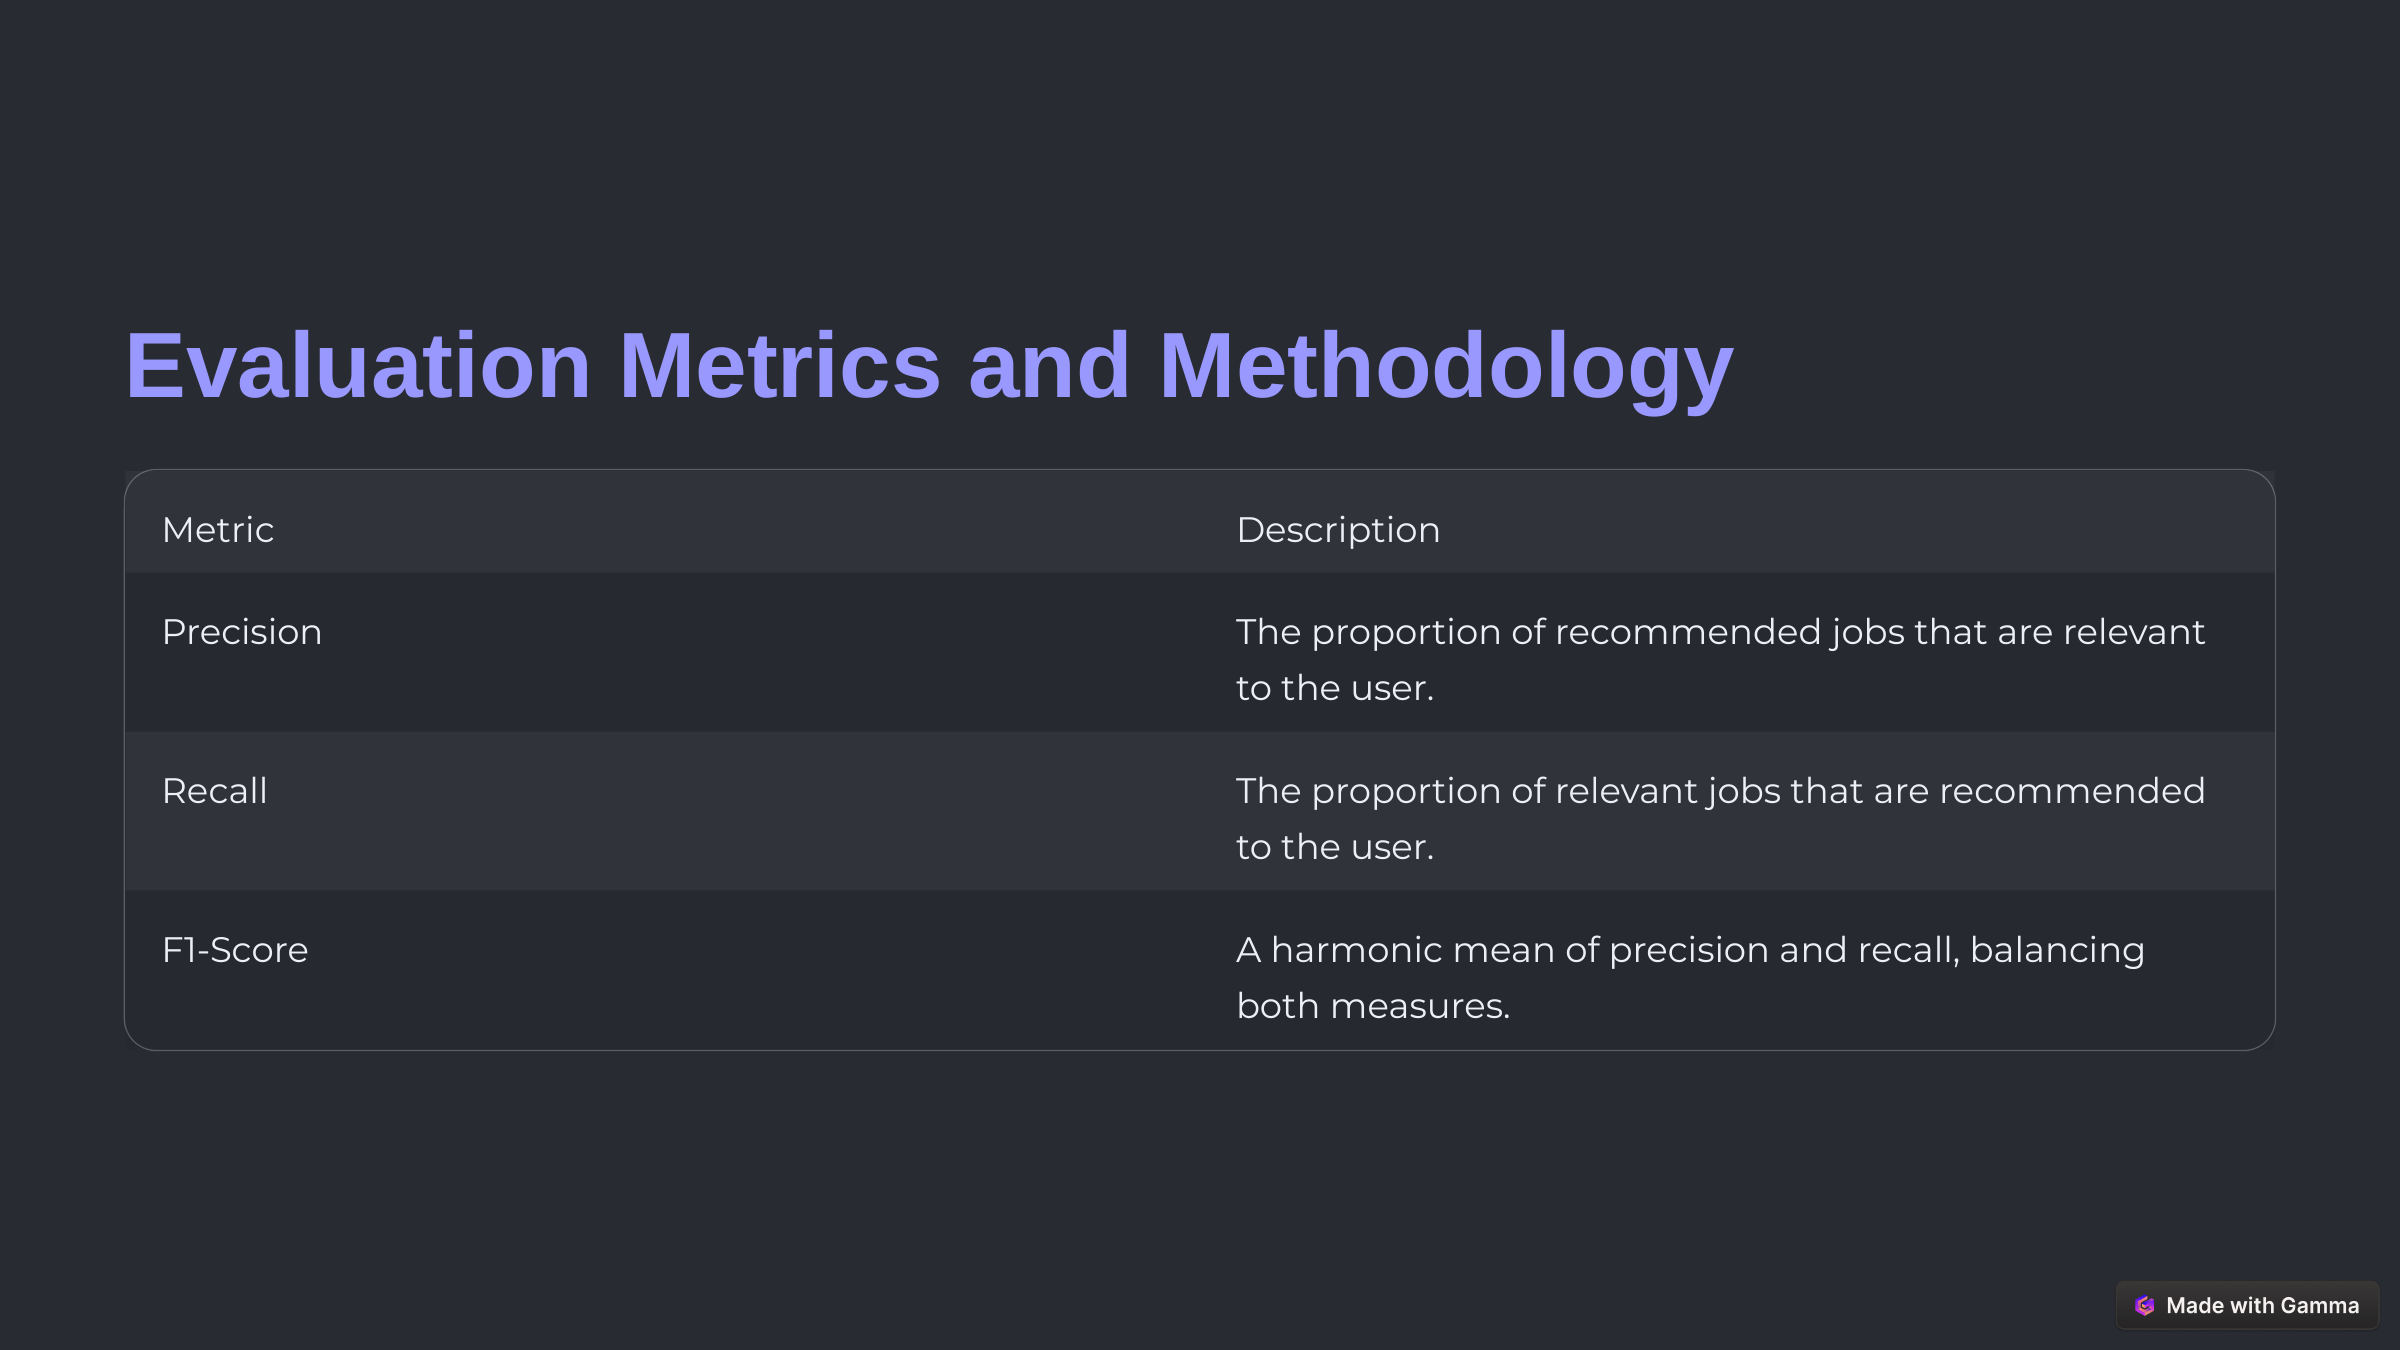

Evaluation Metrics and Methodology

Metric
Description

Precision
The proportion of recommended jobs that are relevant to the user.

Recall
The proportion of relevant jobs that are recommended to the user.

F1-Score
A harmonic mean of precision and recall, balancing both measures.